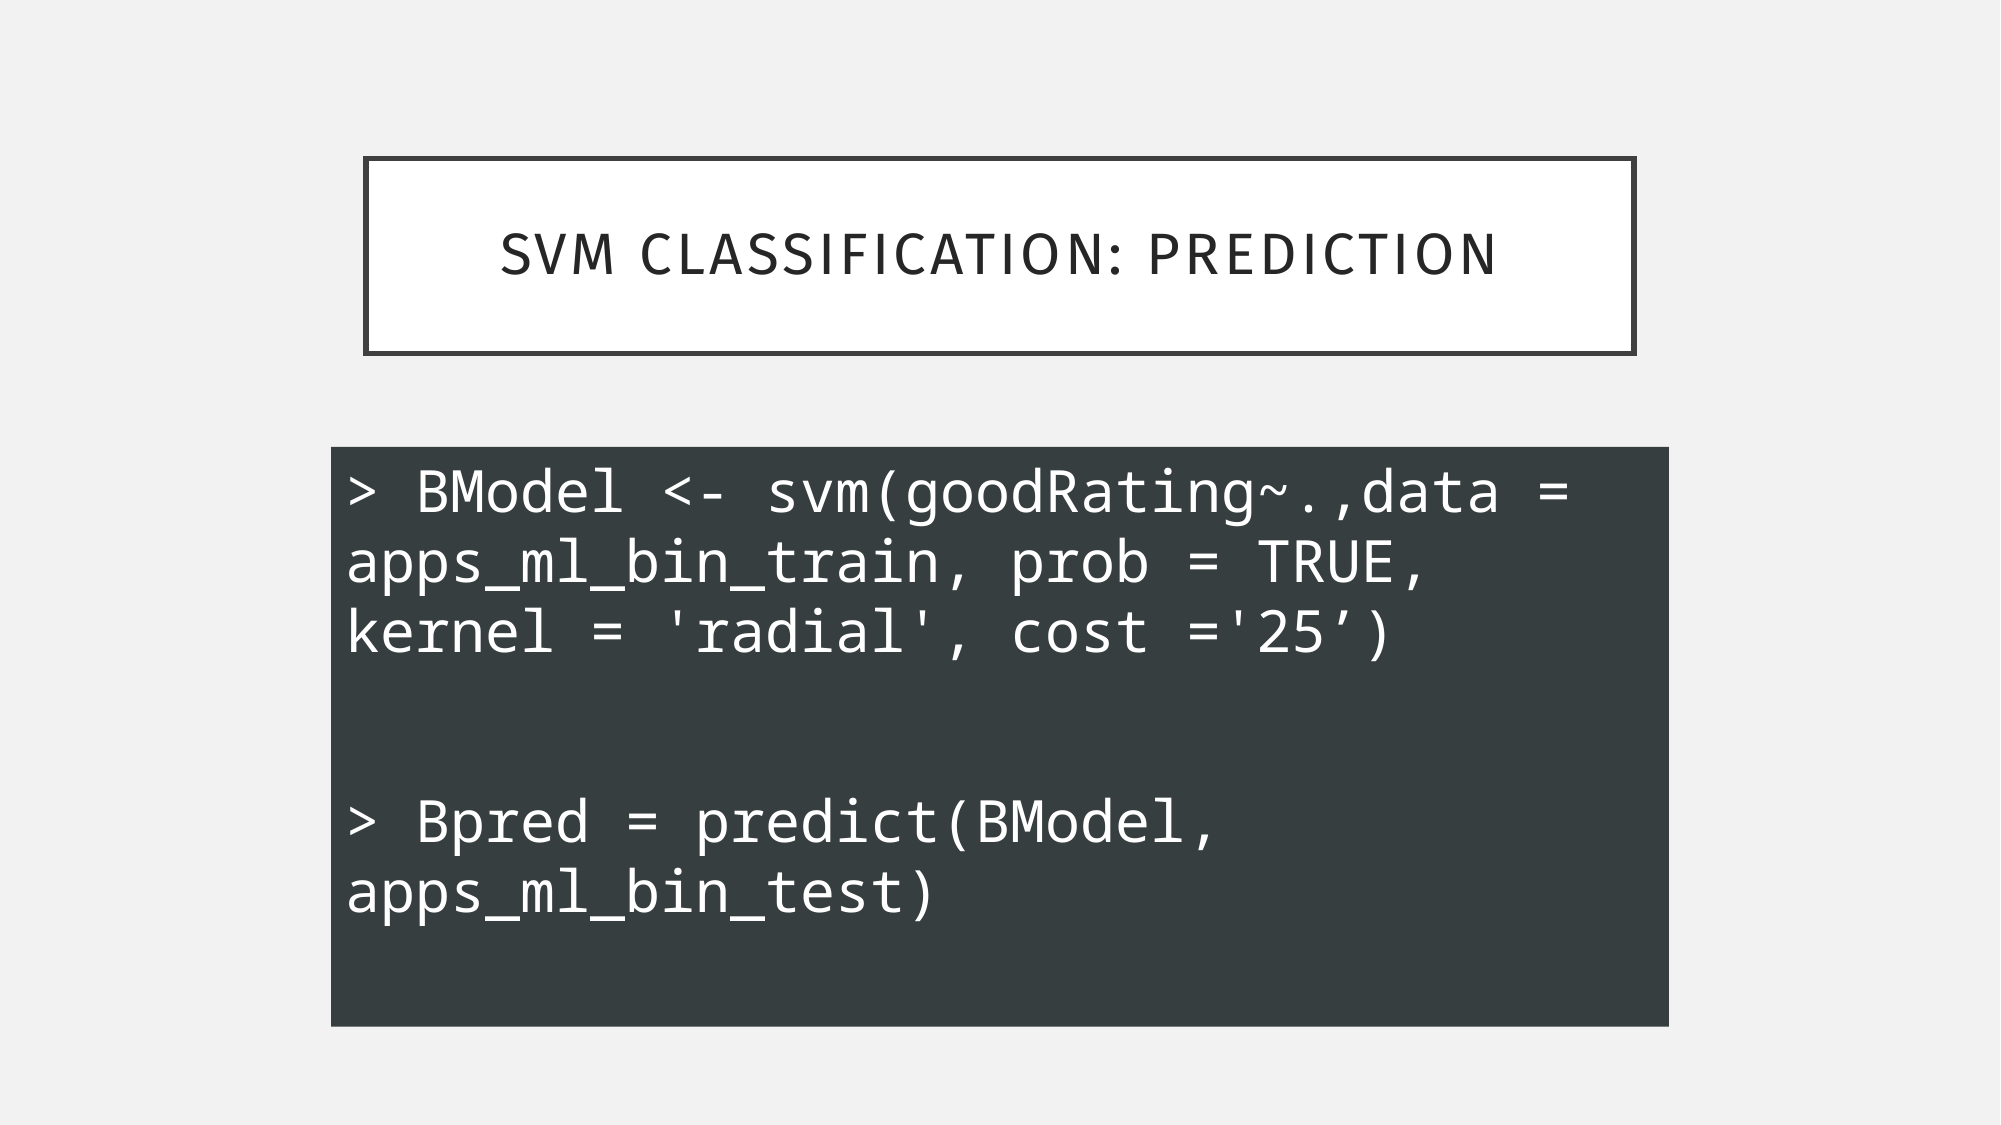

# Svm classification: prediction
> BModel <- svm(goodRating~.,data = apps_ml_bin_train, prob = TRUE, kernel = 'radial', cost ='25’)

> Bpred = predict(BModel, apps_ml_bin_test)